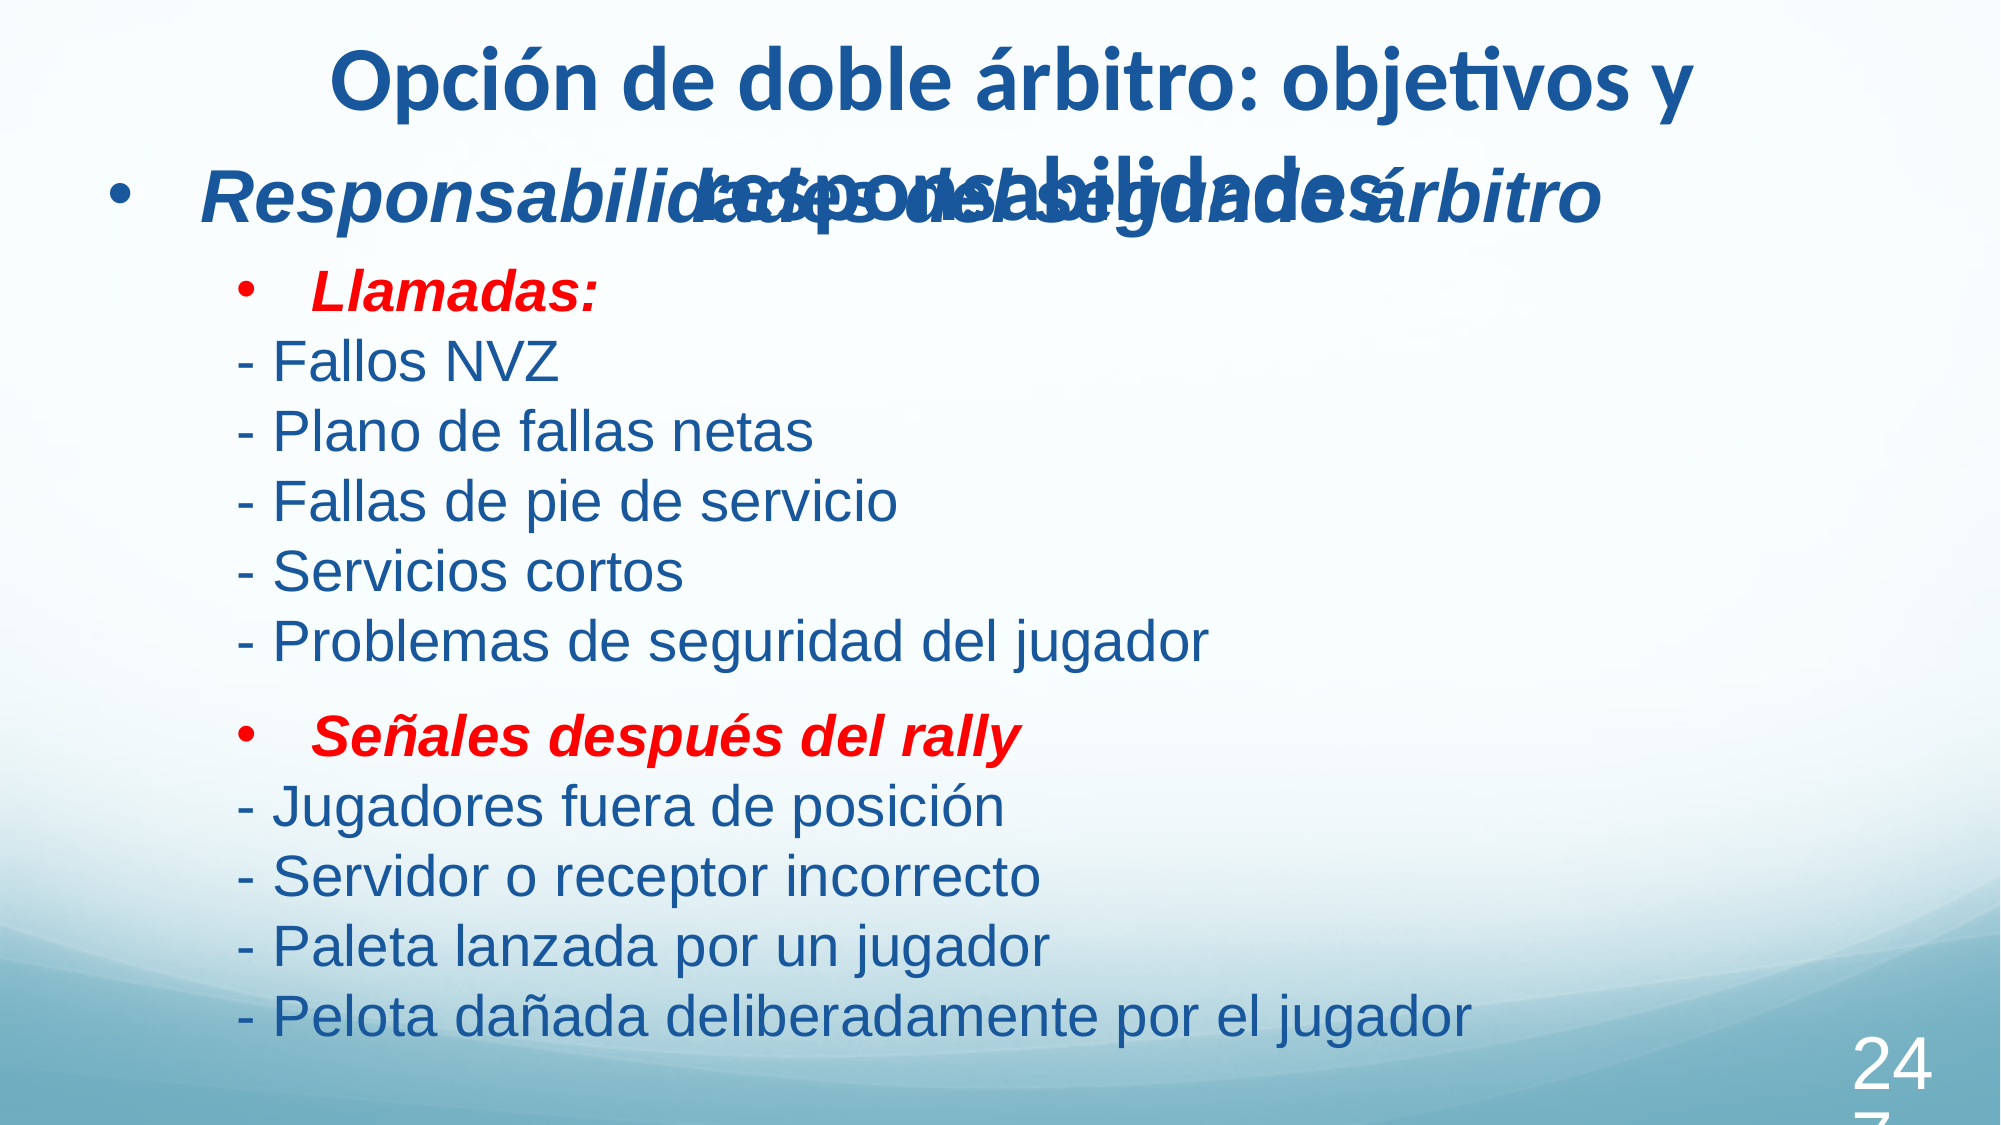

Opción de doble árbitro: objetivos y responsabilidades

Responsabilidades del segundo árbitro
Llamadas:
- Fallos NVZ
- Plano de fallas netas
- Fallas de pie de servicio
- Servicios cortos
- Problemas de seguridad del jugador

Señales después del rally
- Jugadores fuera de posición
- Servidor o receptor incorrecto
- Paleta lanzada por un jugador
- Pelota dañada deliberadamente por el jugador
247